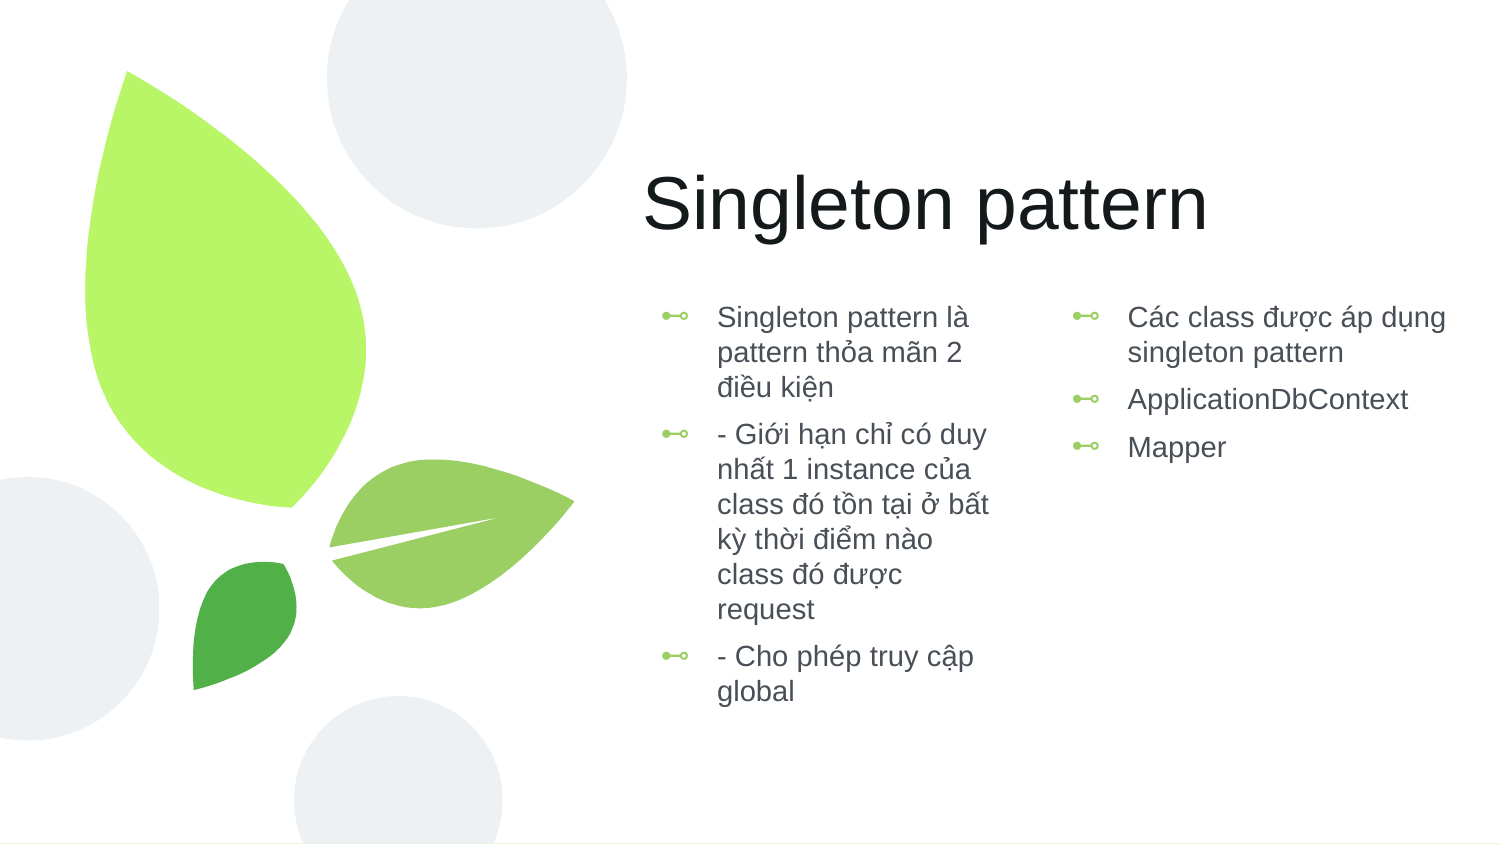

# Singleton pattern
Singleton pattern là pattern thỏa mãn 2 điều kiện
- Giới hạn chỉ có duy nhất 1 instance của class đó tồn tại ở bất kỳ thời điểm nào class đó được request
- Cho phép truy cập global

Các class được áp dụng singleton pattern
ApplicationDbContext
Mapper